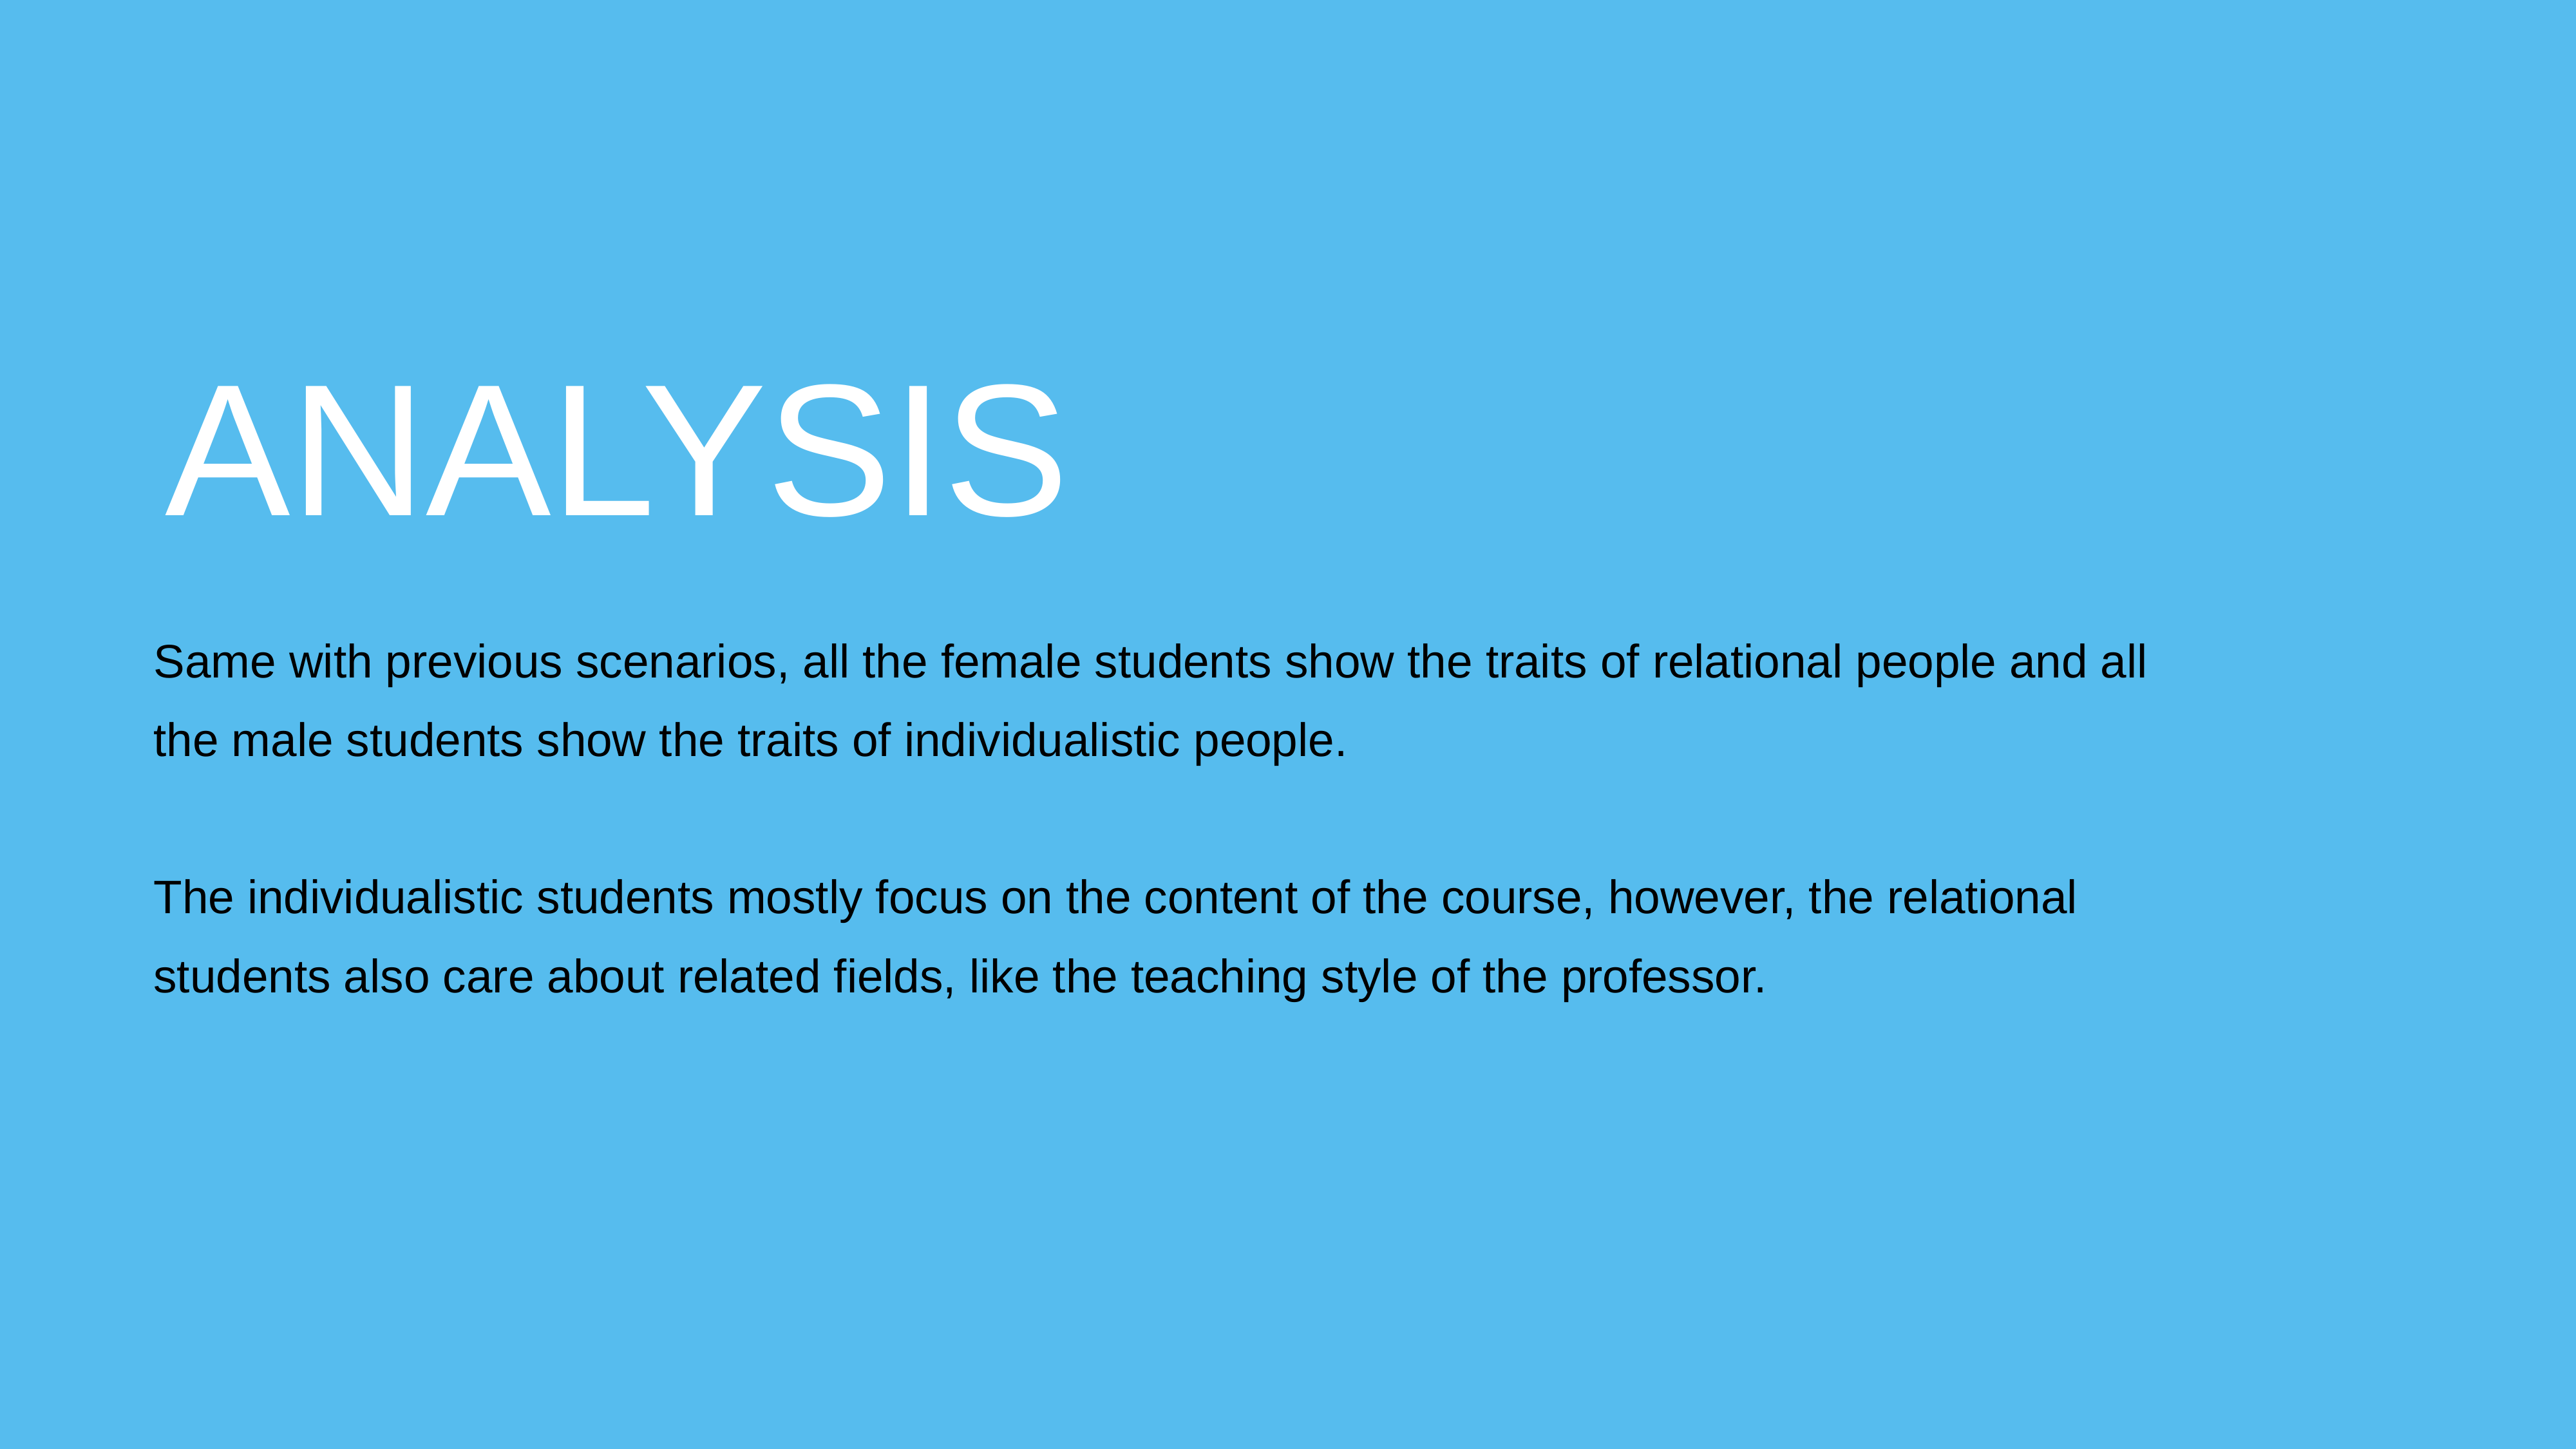

ANALYSIS
Same with previous scenarios, all the female students show the traits of relational people and all the male students show the traits of individualistic people.

The individualistic students mostly focus on the content of the course, however, the relational students also care about related fields, like the teaching style of the professor.